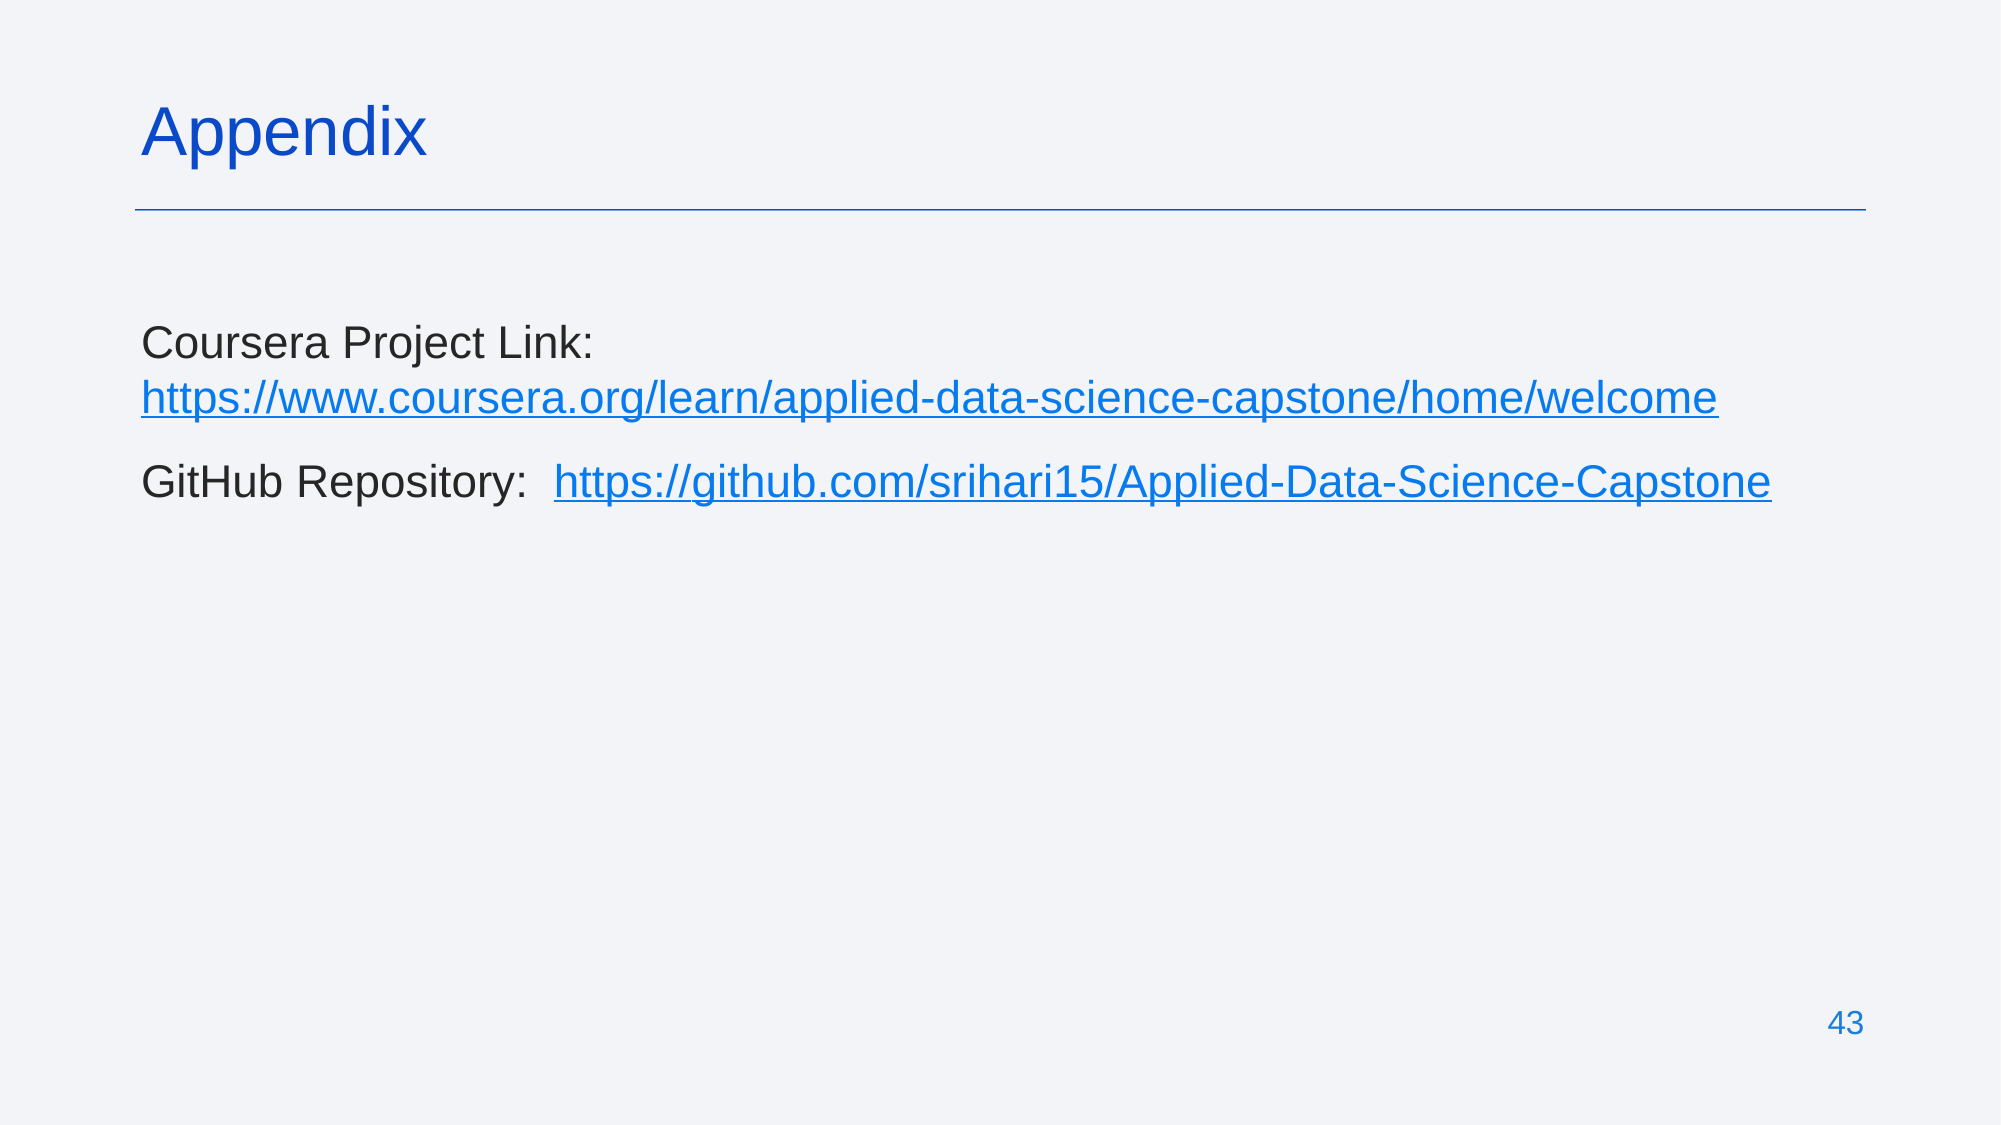

Appendix
Coursera Project Link: https://www.coursera.org/learn/applied-data-science-capstone/home/welcome
GitHub Repository:  https://github.com/srihari15/Applied-Data-Science-Capstone

43